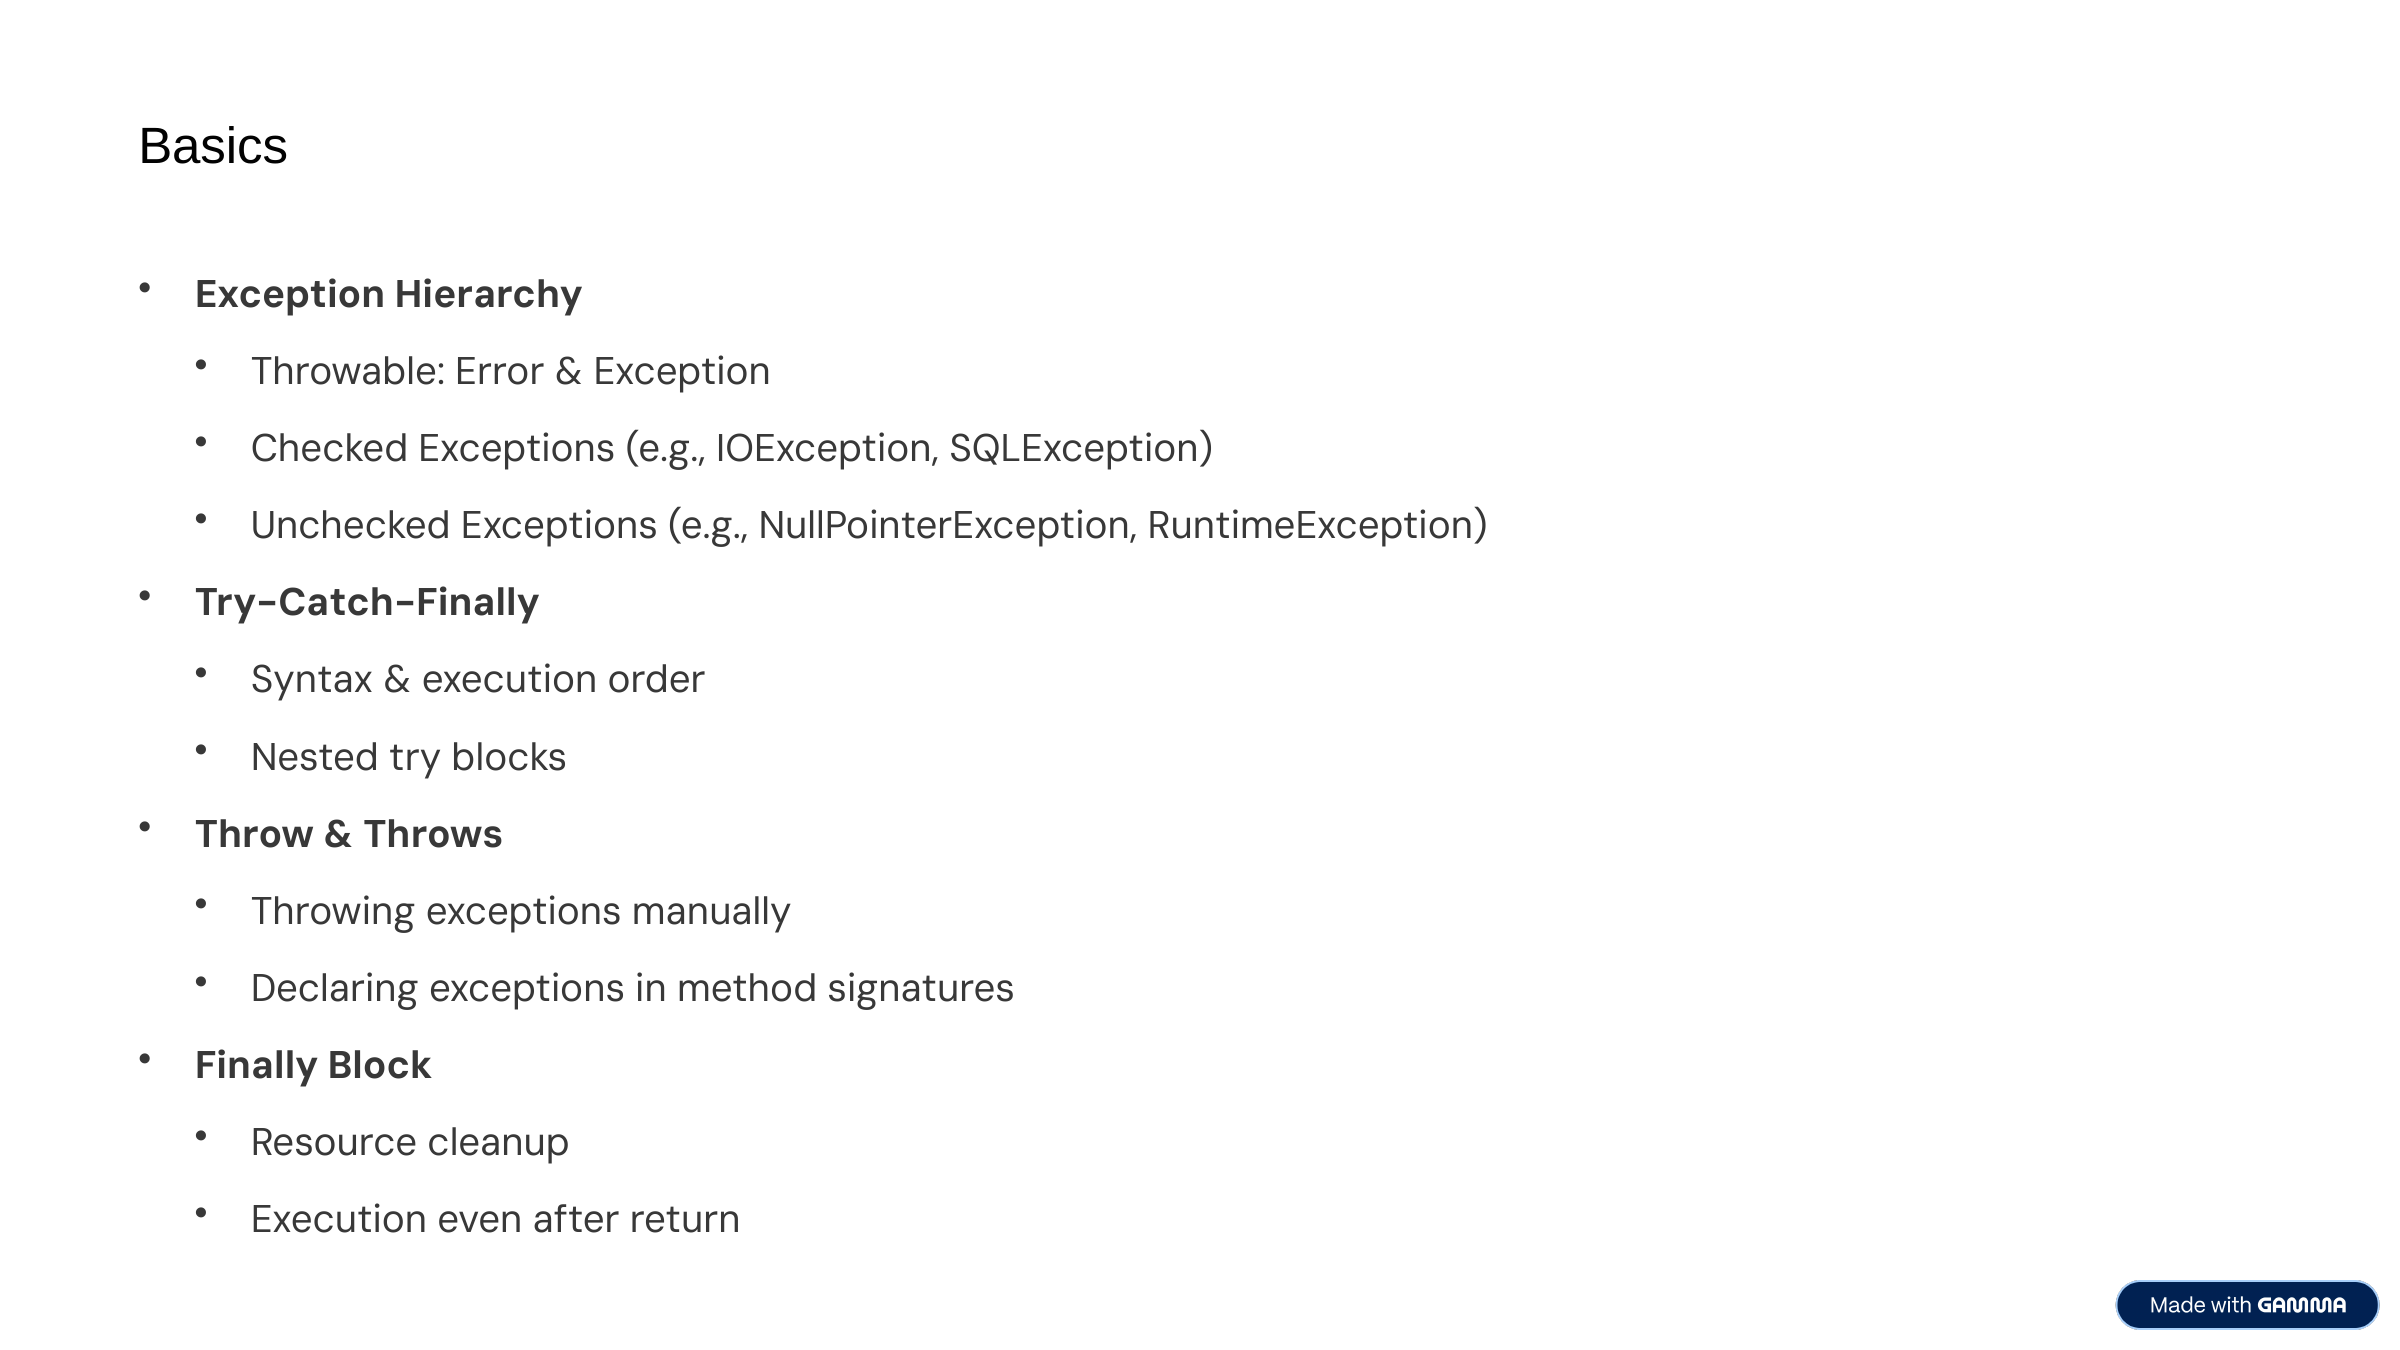

Basics
Exception Hierarchy
Throwable: Error & Exception
Checked Exceptions (e.g., IOException, SQLException)
Unchecked Exceptions (e.g., NullPointerException, RuntimeException)
Try-Catch-Finally
Syntax & execution order
Nested try blocks
Throw & Throws
Throwing exceptions manually
Declaring exceptions in method signatures
Finally Block
Resource cleanup
Execution even after return